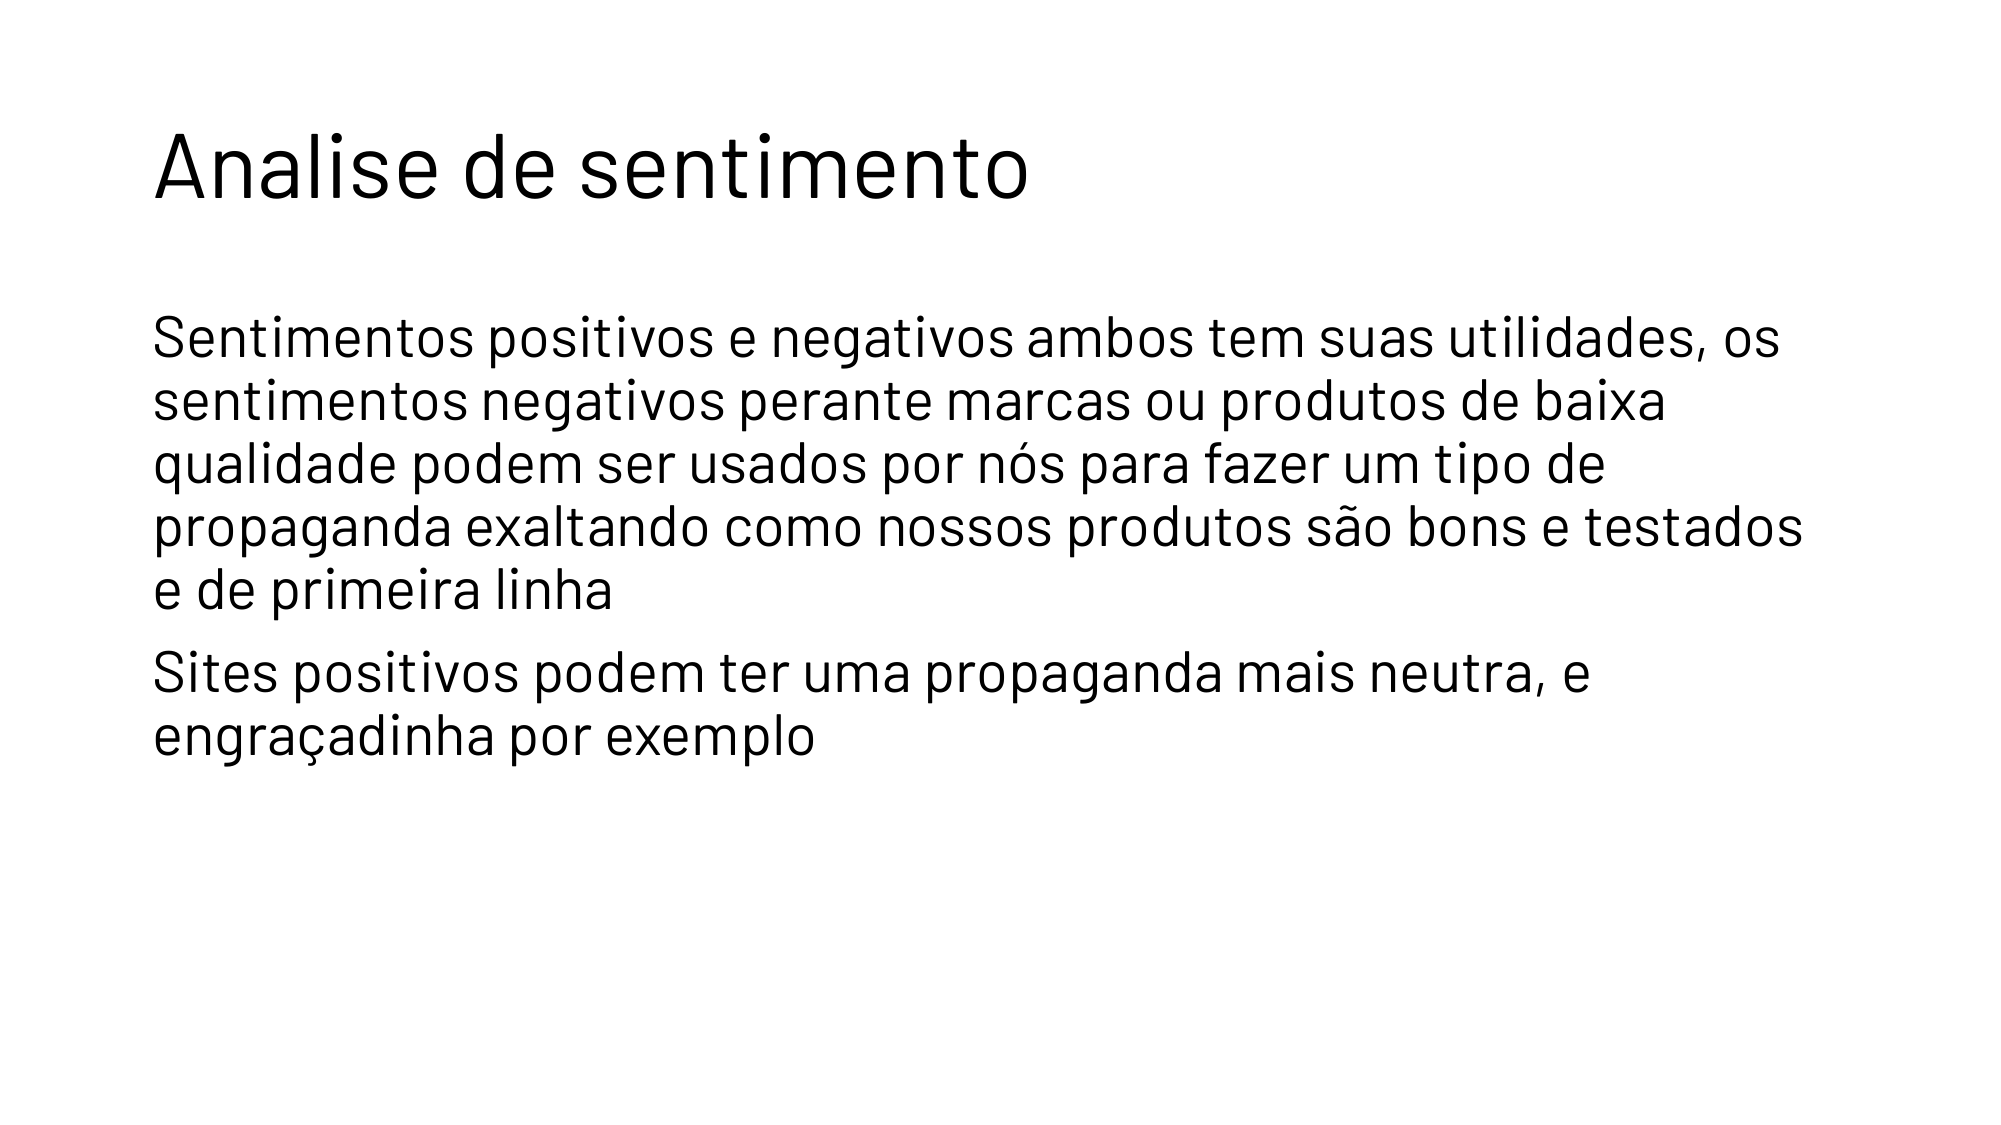

# Analise de sentimento
Sentimentos positivos e negativos ambos tem suas utilidades, os sentimentos negativos perante marcas ou produtos de baixa qualidade podem ser usados por nós para fazer um tipo de propaganda exaltando como nossos produtos são bons e testados e de primeira linha
Sites positivos podem ter uma propaganda mais neutra, e engraçadinha por exemplo